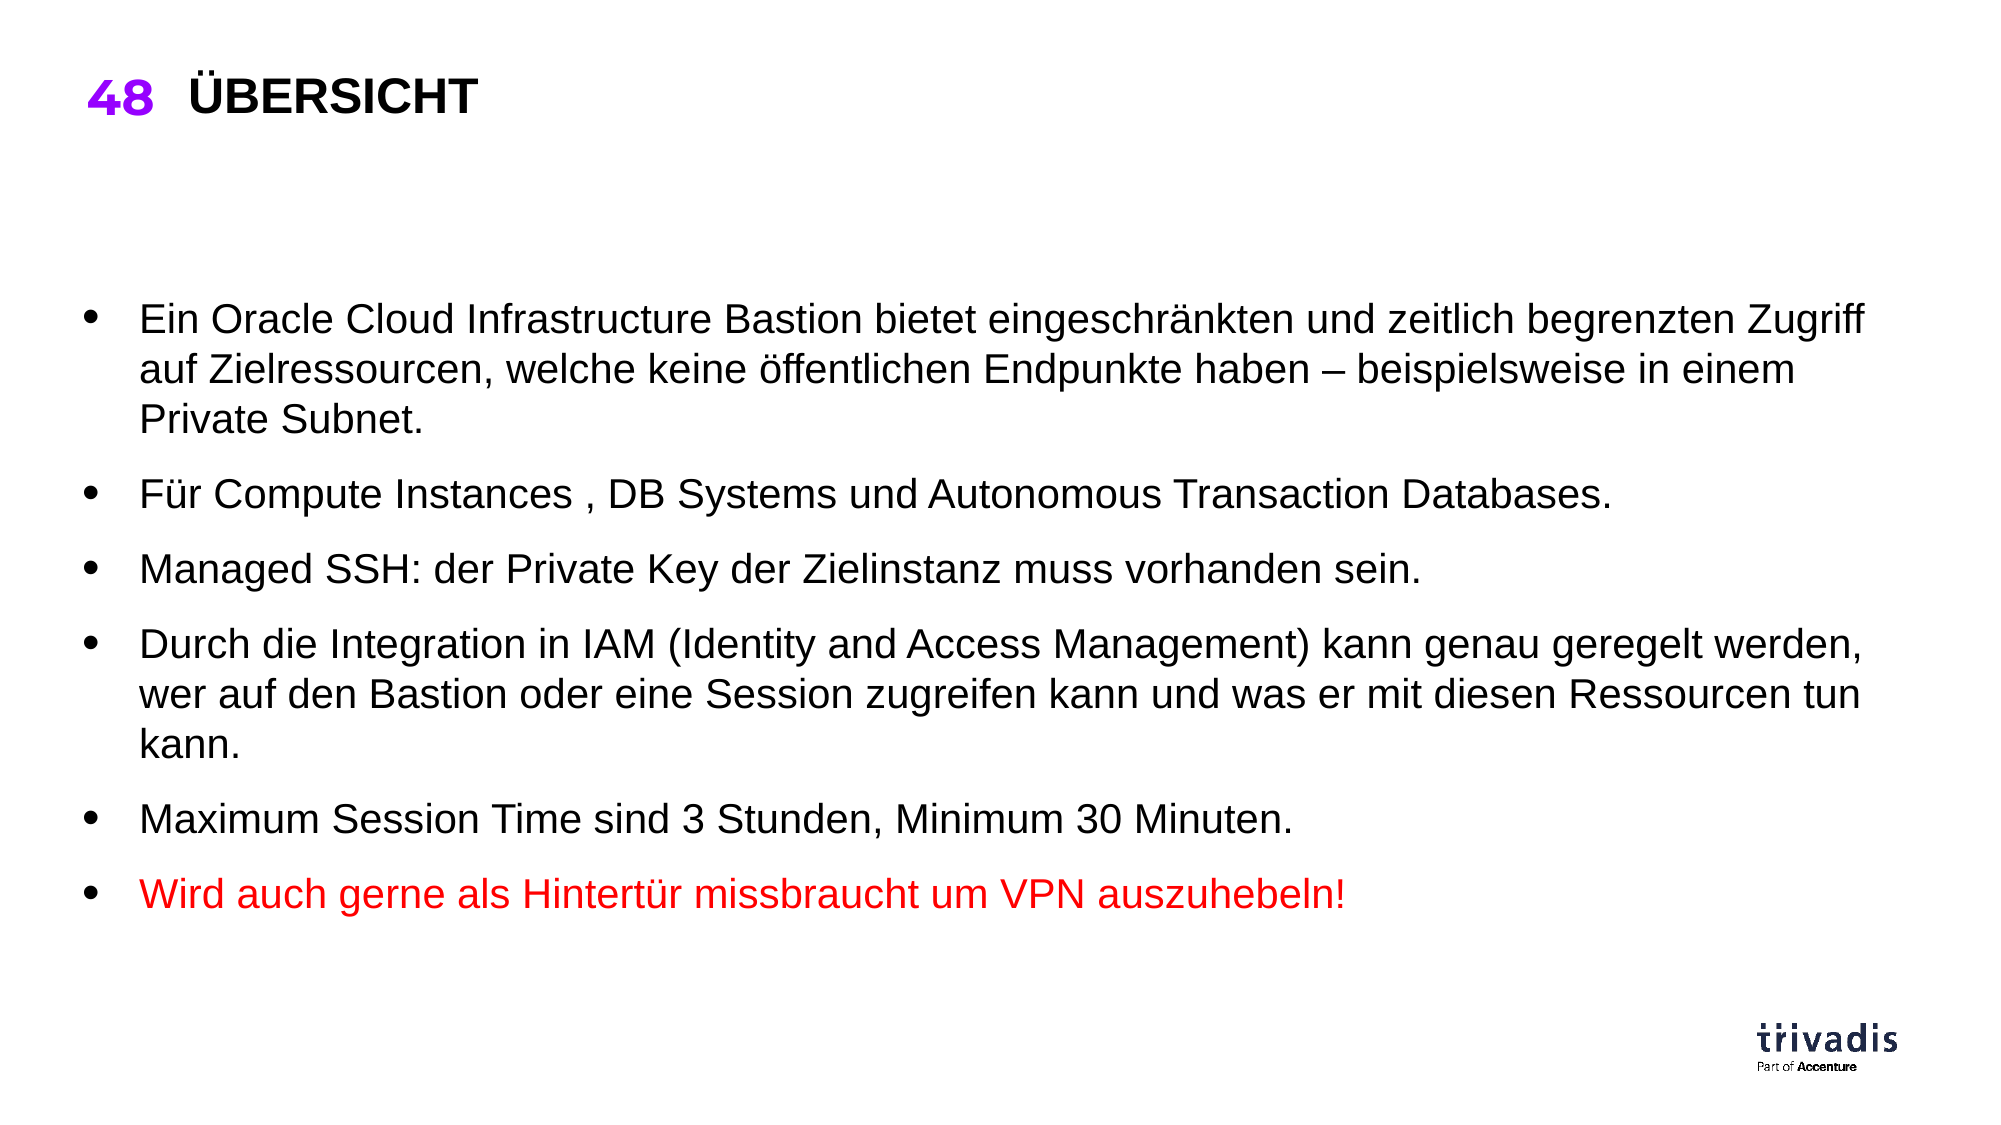

# übersicht
Ein Oracle Cloud Infrastructure Bastion bietet eingeschränkten und zeitlich begrenzten Zugriff auf Zielressourcen, welche keine öffentlichen Endpunkte haben – beispielsweise in einem Private Subnet.
Für Compute Instances , DB Systems und Autonomous Transaction Databases.
Managed SSH: der Private Key der Zielinstanz muss vorhanden sein.
Durch die Integration in IAM (Identity and Access Management) kann genau geregelt werden, wer auf den Bastion oder eine Session zugreifen kann und was er mit diesen Ressourcen tun kann.
Maximum Session Time sind 3 Stunden, Minimum 30 Minuten.
Wird auch gerne als Hintertür missbraucht um VPN auszuhebeln!